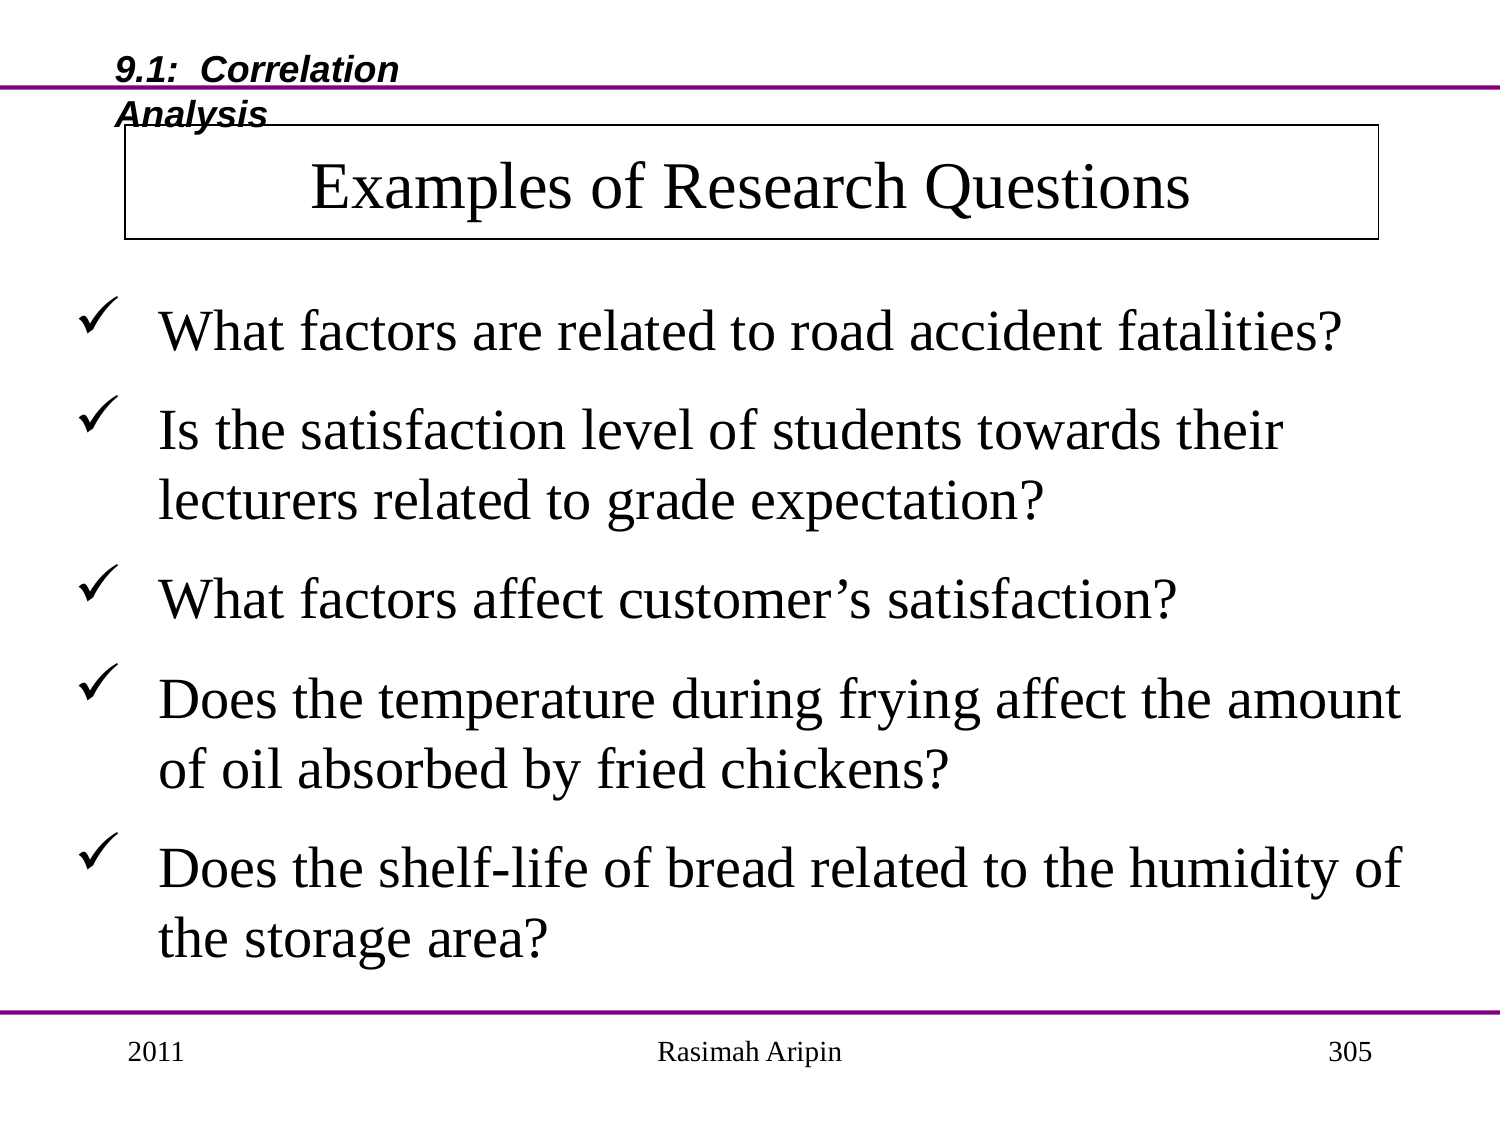

9.1:  Correlation Analysis
# Examples of Research Questions
What factors are related to road accident fatalities?
Is the satisfaction level of students towards their lecturers related to grade expectation?
What factors affect customer’s satisfaction?
Does the temperature during frying affect the amount of oil absorbed by fried chickens?
Does the shelf-life of bread related to the humidity of the storage area?
2011
Rasimah Aripin
305